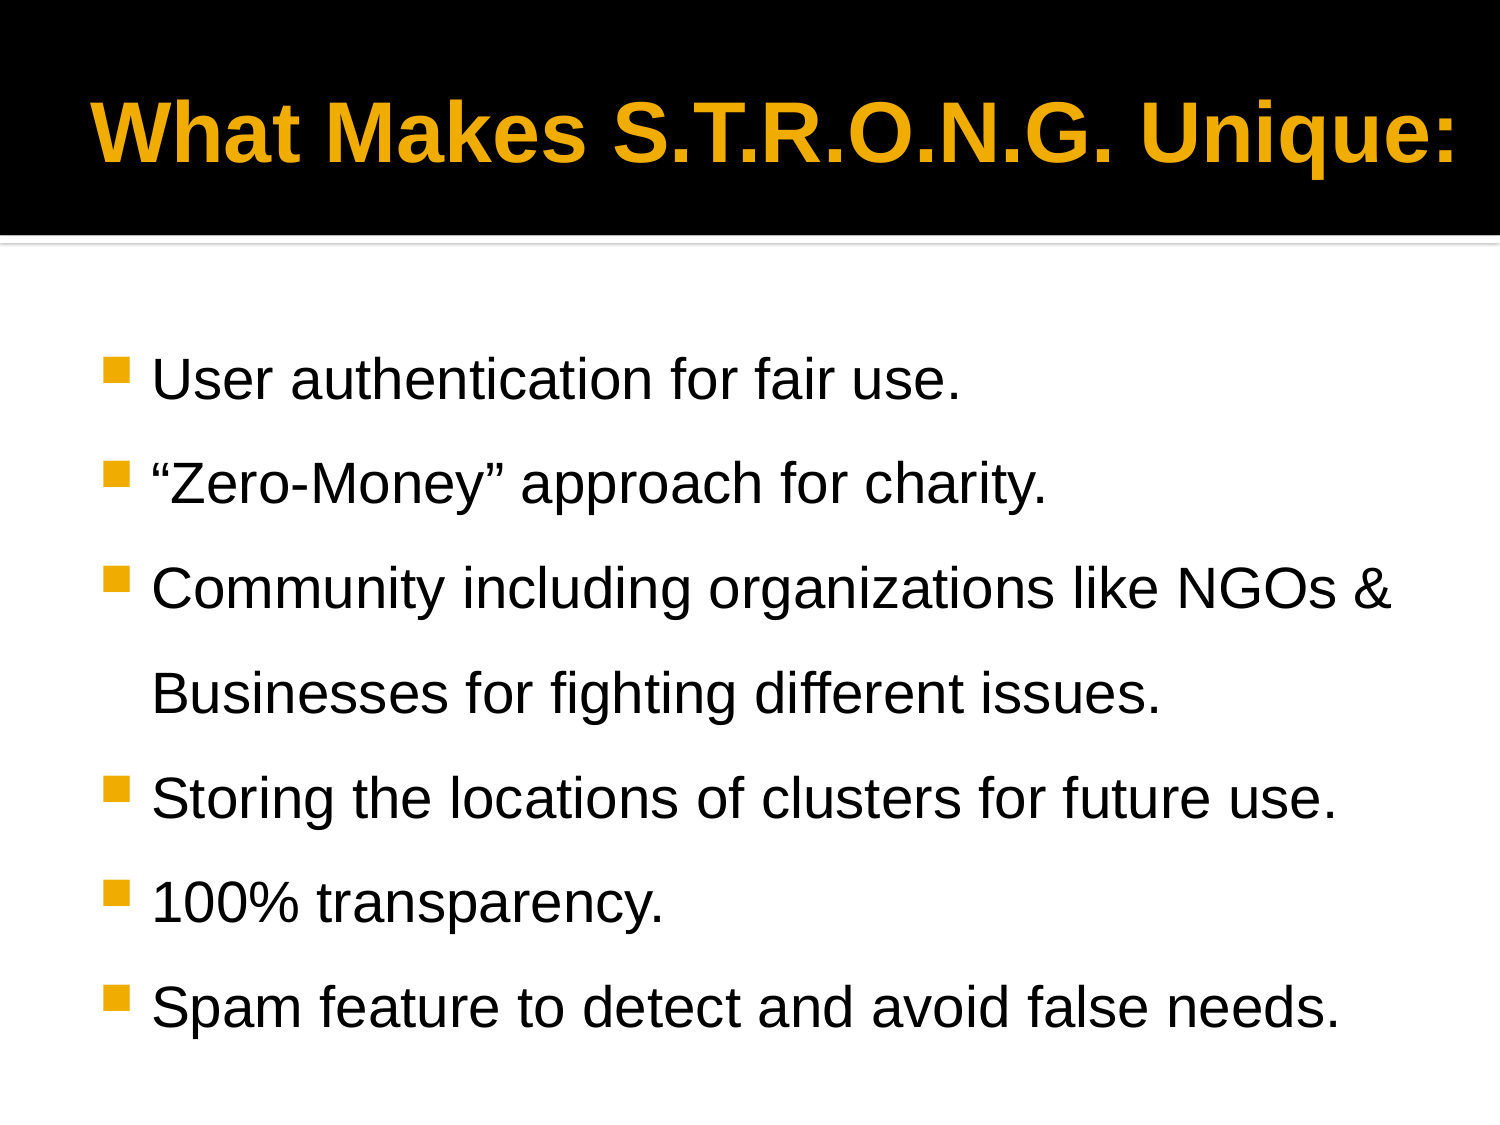

# What Makes S.T.R.O.N.G. Unique:
User authentication for fair use.
“Zero-Money” approach for charity.
Community including organizations like NGOs & Businesses for fighting different issues.
Storing the locations of clusters for future use.
100% transparency.
Spam feature to detect and avoid false needs.